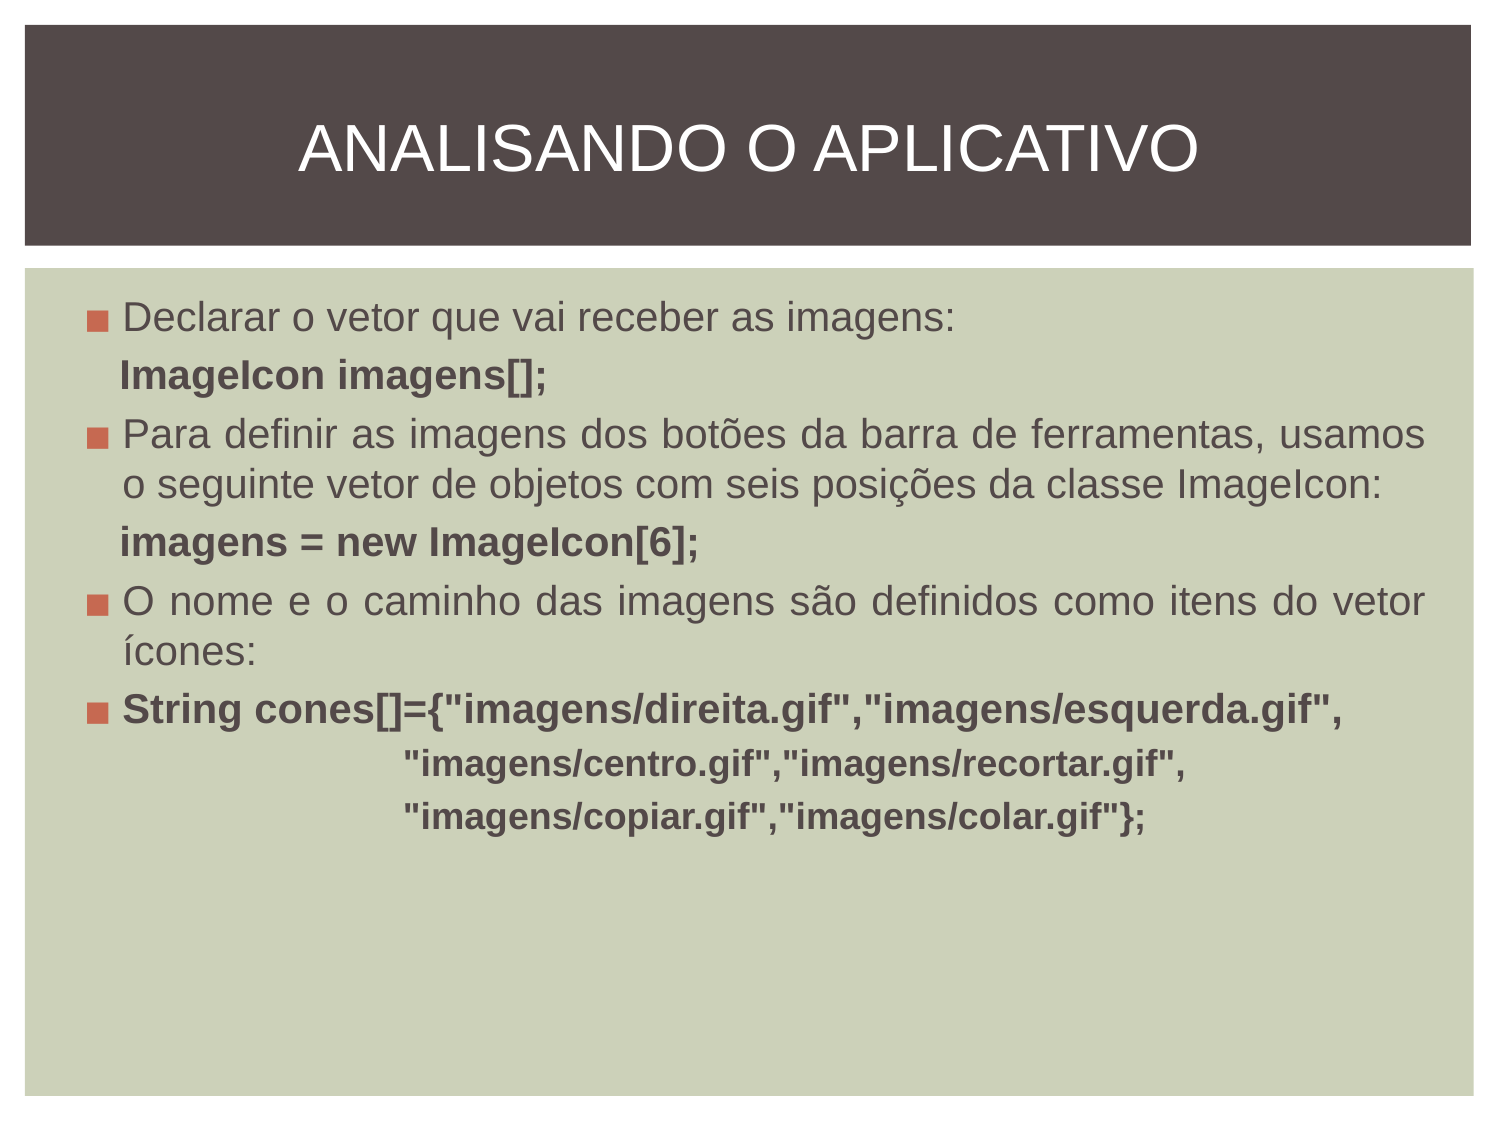

# ANALISANDO O APLICATIVO
Declarar o vetor que vai receber as imagens:
   ImageIcon imagens[];
Para definir as imagens dos botões da barra de ferramentas, usamos o seguinte vetor de objetos com seis posições da classe ImageIcon:
   imagens = new ImageIcon[6];
O nome e o caminho das imagens são definidos como itens do vetor ícones:
String cones[]={"imagens/direita.gif","imagens/esquerda.gif",
                          "imagens/centro.gif","imagens/recortar.gif",
                          "imagens/copiar.gif","imagens/colar.gif"};